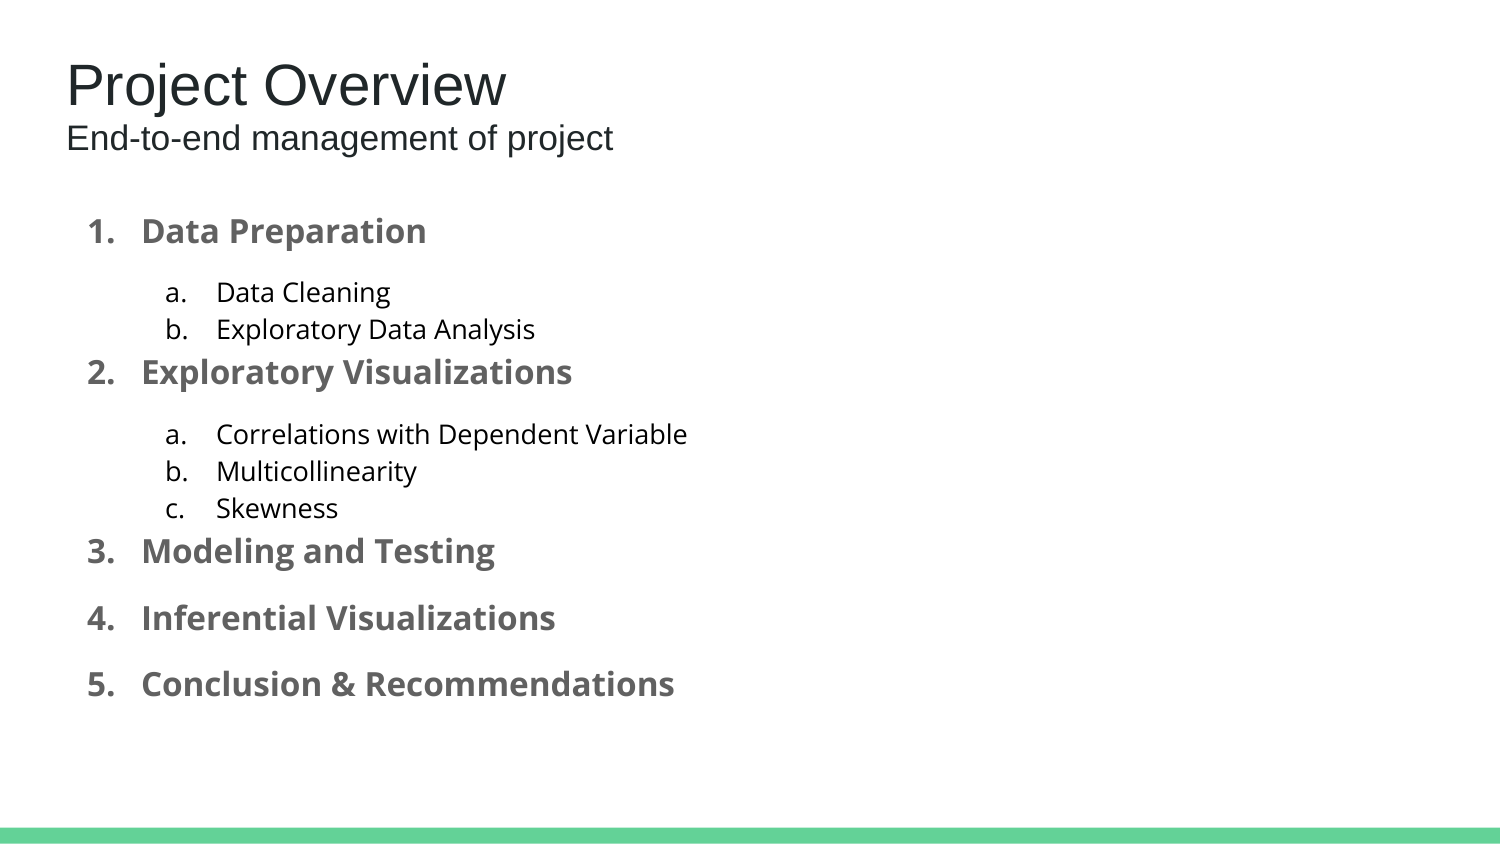

# Project Overview
End-to-end management of project
Data Preparation
Data Cleaning
Exploratory Data Analysis
Exploratory Visualizations
Correlations with Dependent Variable
Multicollinearity
Skewness
Modeling and Testing
Inferential Visualizations
Conclusion & Recommendations